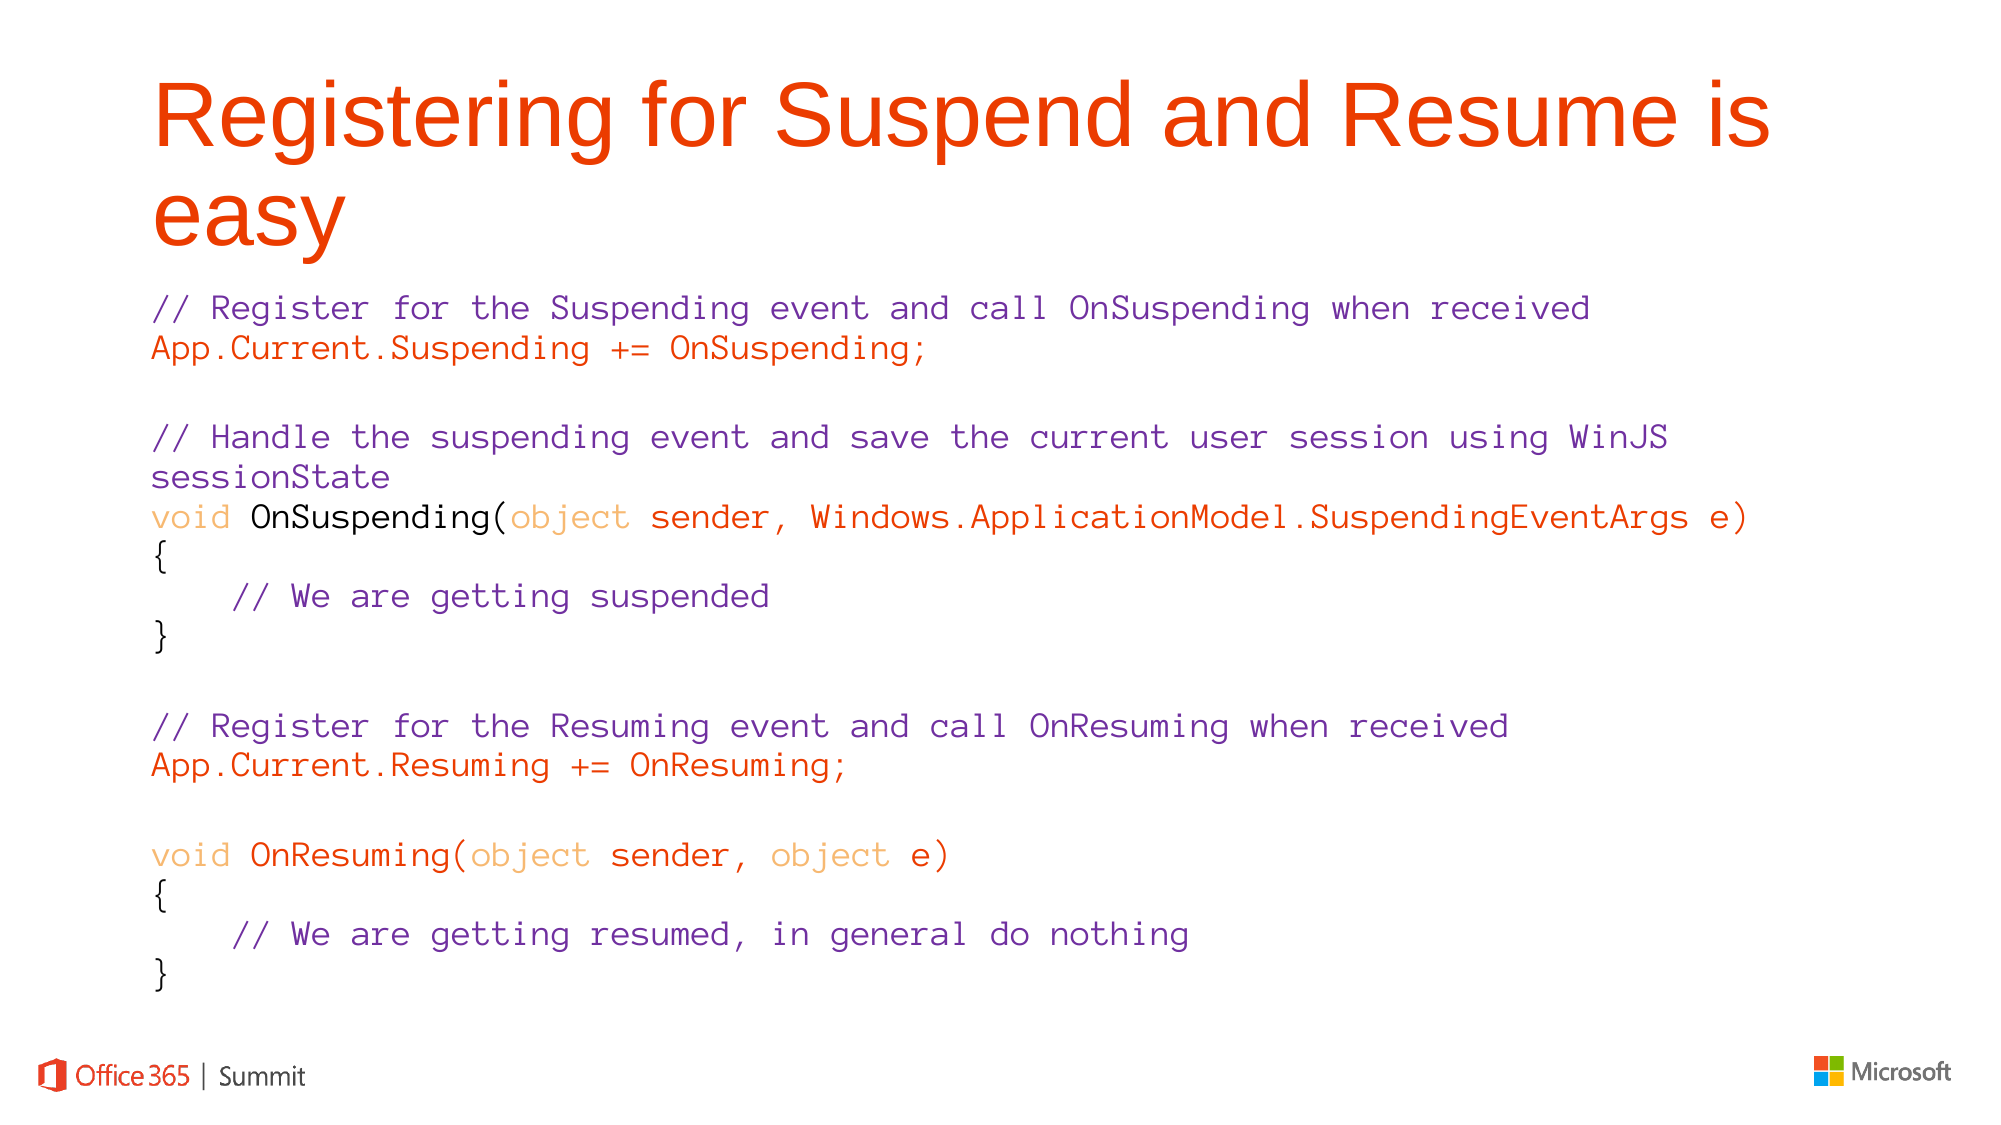

# Registering for Suspend and Resume is easy
// Register for the Suspending event and call OnSuspending when received
App.Current.Suspending += OnSuspending;
// Handle the suspending event and save the current user session using WinJS sessionState
void OnSuspending(object sender, Windows.ApplicationModel.SuspendingEventArgs e)
{
    // We are getting suspended
}
// Register for the Resuming event and call OnResuming when received
App.Current.Resuming += OnResuming;
void OnResuming(object sender, object e)
{
    // We are getting resumed, in general do nothing
}